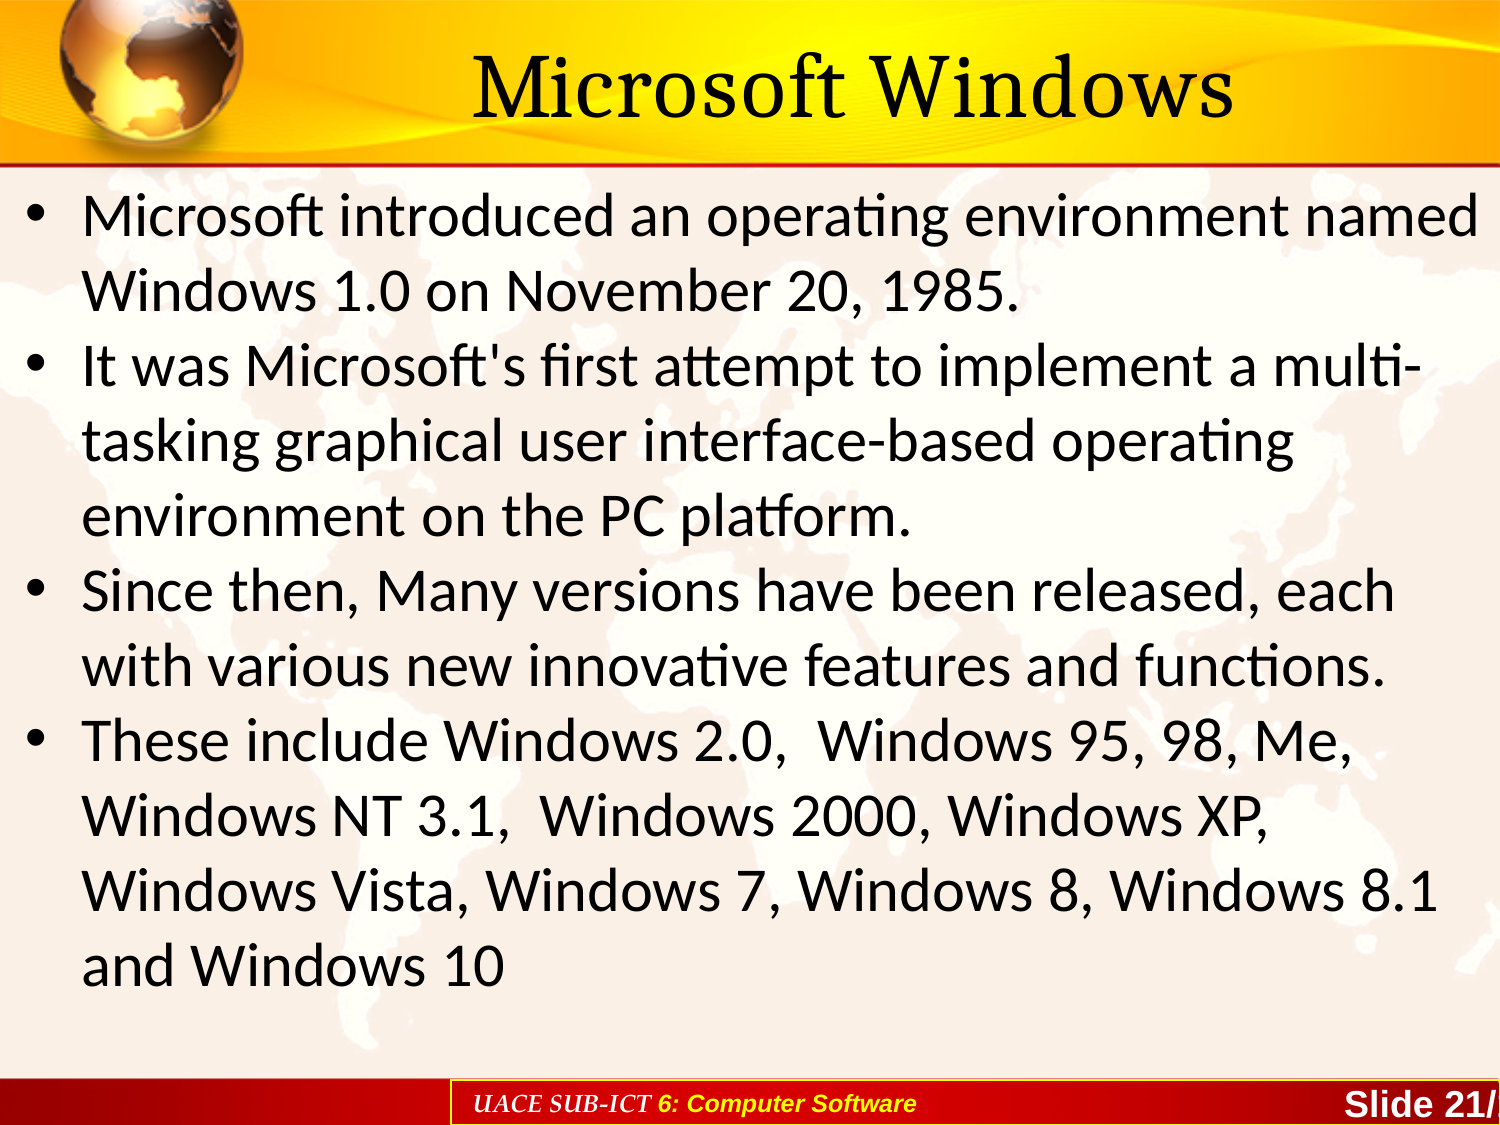

# Microsoft Windows
Microsoft introduced an operating environment named Windows 1.0 on November 20, 1985.
It was Microsoft's first attempt to implement a multi-tasking graphical user interface-based operating environment on the PC platform.
Since then, Many versions have been released, each with various new innovative features and functions.
These include Windows 2.0,  Windows 95, 98, Me,   Windows NT 3.1,  Windows 2000, Windows XP,   Windows Vista, Windows 7, Windows 8, Windows 8.1 and Windows 10